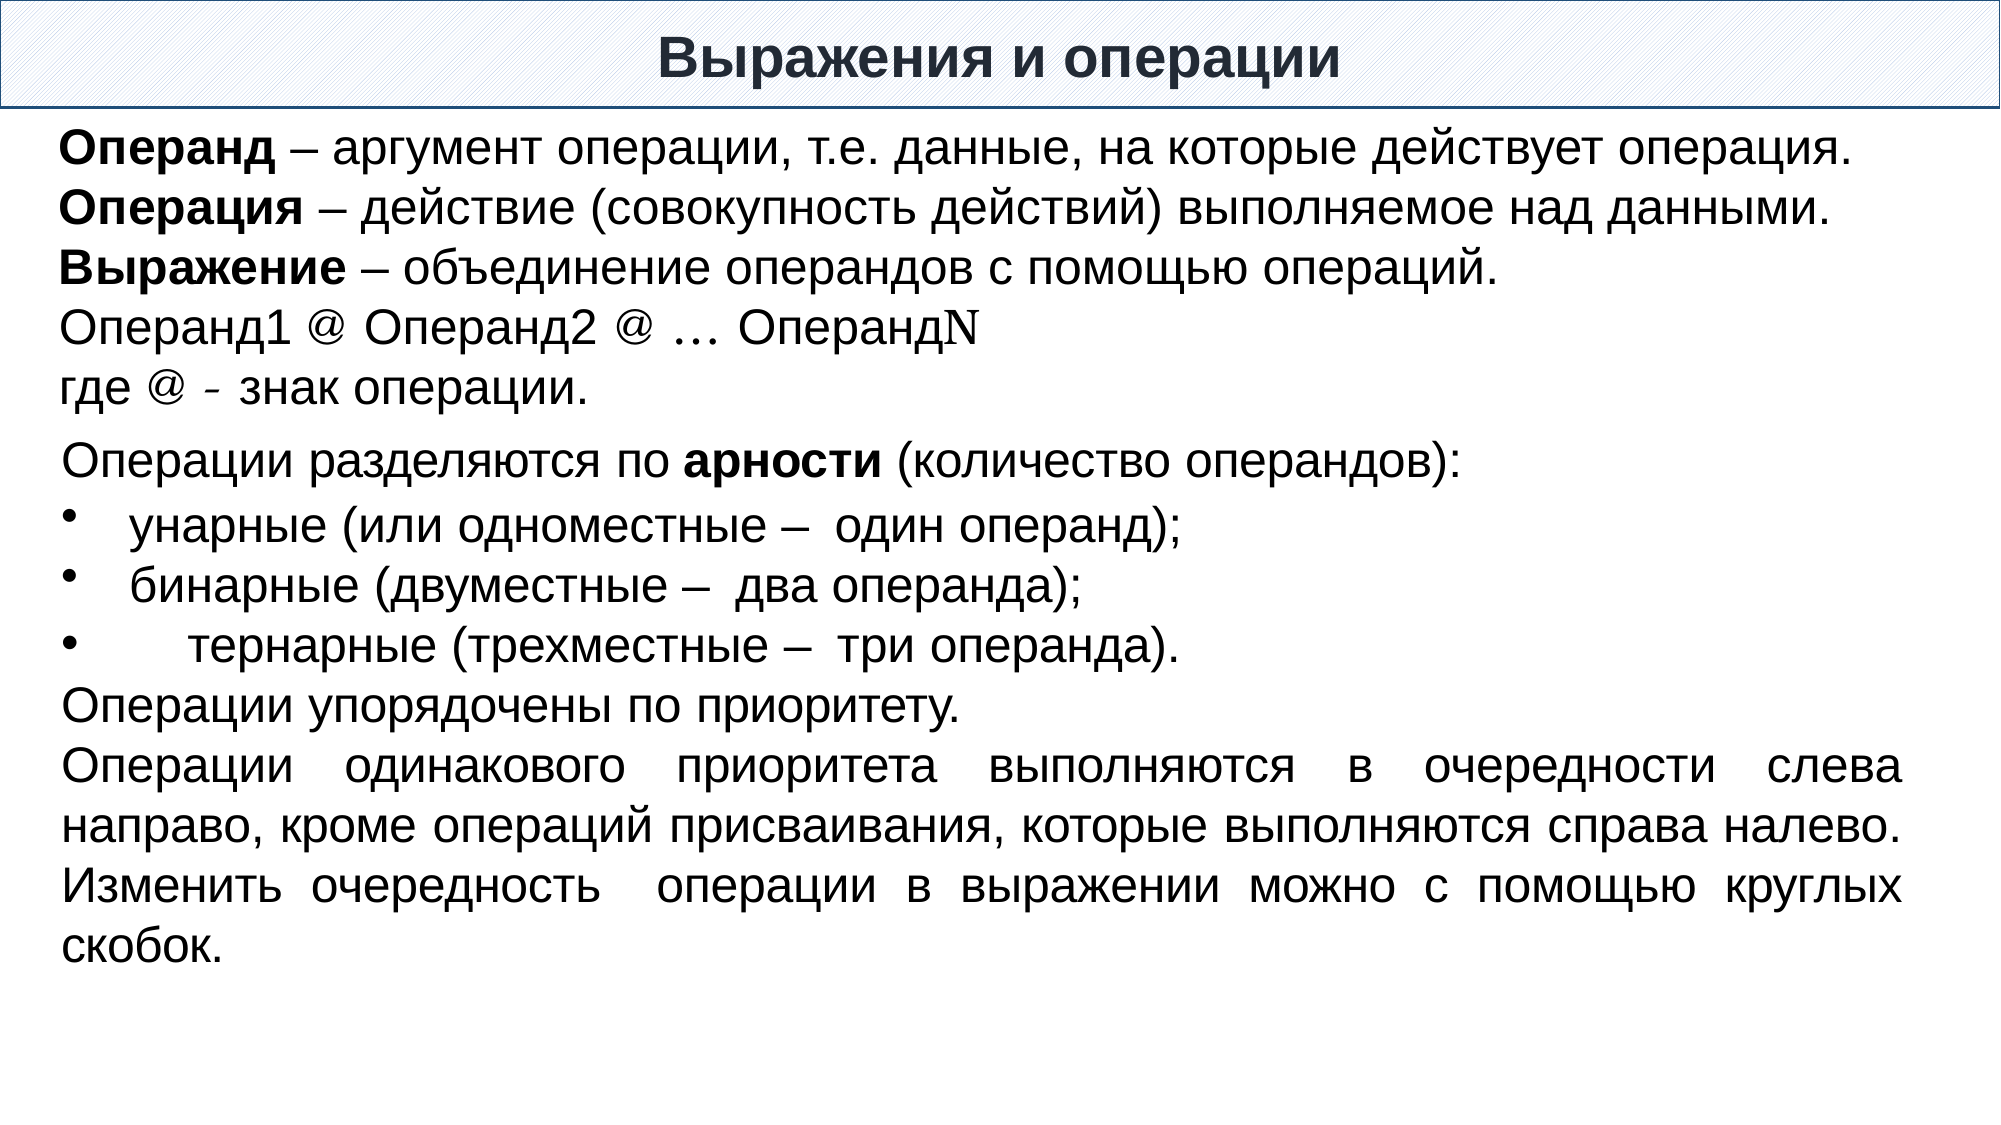

Выражения и операции
Операнд – аргумент операции, т.е. данные, на которые действует операция.
Операция – действие (совокупность действий) выполняемое над данными.
Выражение – объединение операндов с помощью операций.
Операнд1 @ Операнд2 @ … ОперандN
где @ - знак операции.
Операции разделяются по арности (количество операндов):
унарные (или одноместные – один операнд);
бинарные (двуместные – два операнда);
	тернарные (трехместные – три операнда).
Операции упорядочены по приоритету.
Операции одинакового приоритета выполняются в очередности слева направо, кроме операций присваивания, которые выполняются справа налево. Изменить очередность  операции в выражении можно с помощью круглых скобок.